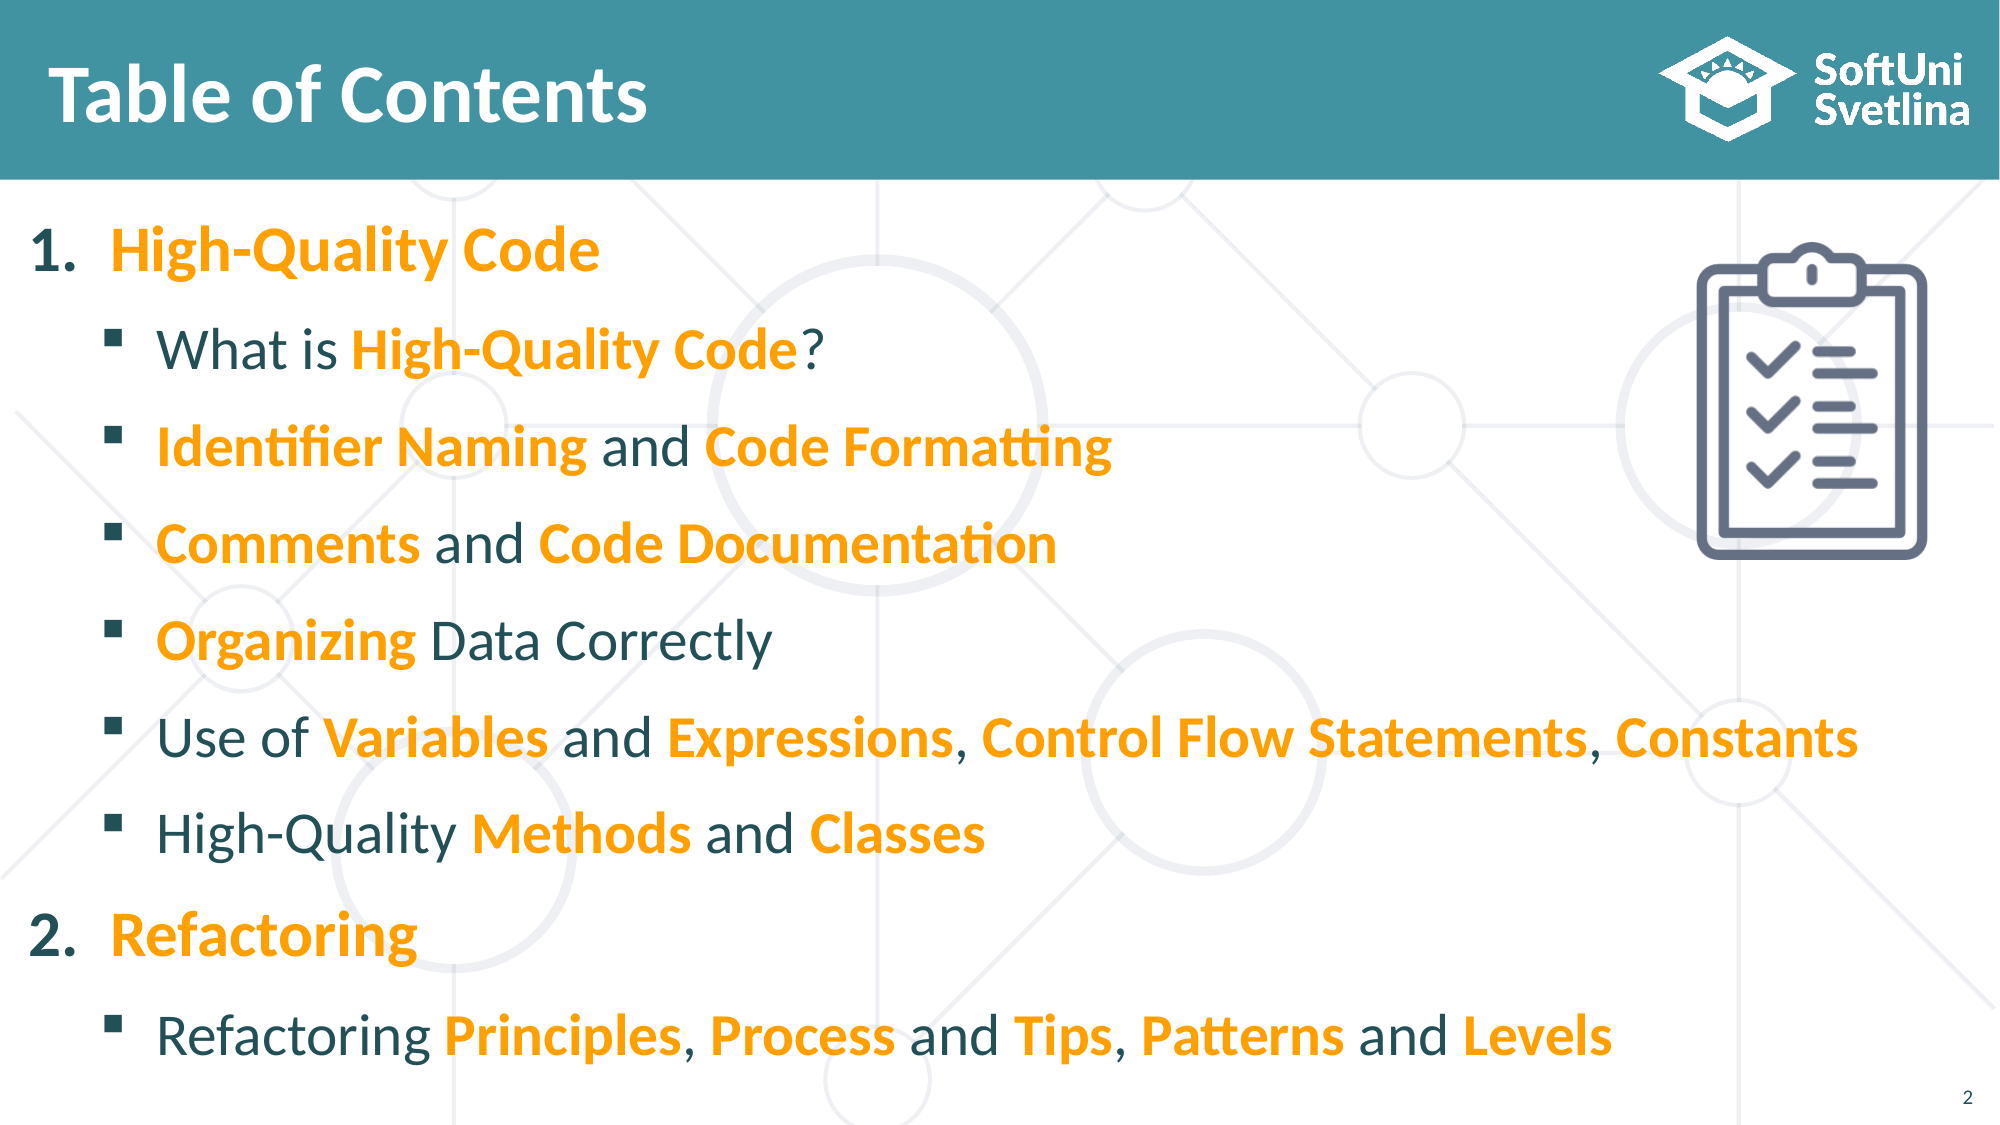

# Table of Contents
High-Quality Code
What is High-Quality Code?
Identifier Naming and Code Formatting
Comments and Code Documentation
Organizing Data Correctly
Use of Variables and Expressions, Control Flow Statements, Constants
High-Quality Methods and Classes
Refactoring
Refactoring Principles, Process and Tips, Patterns and Levels

2